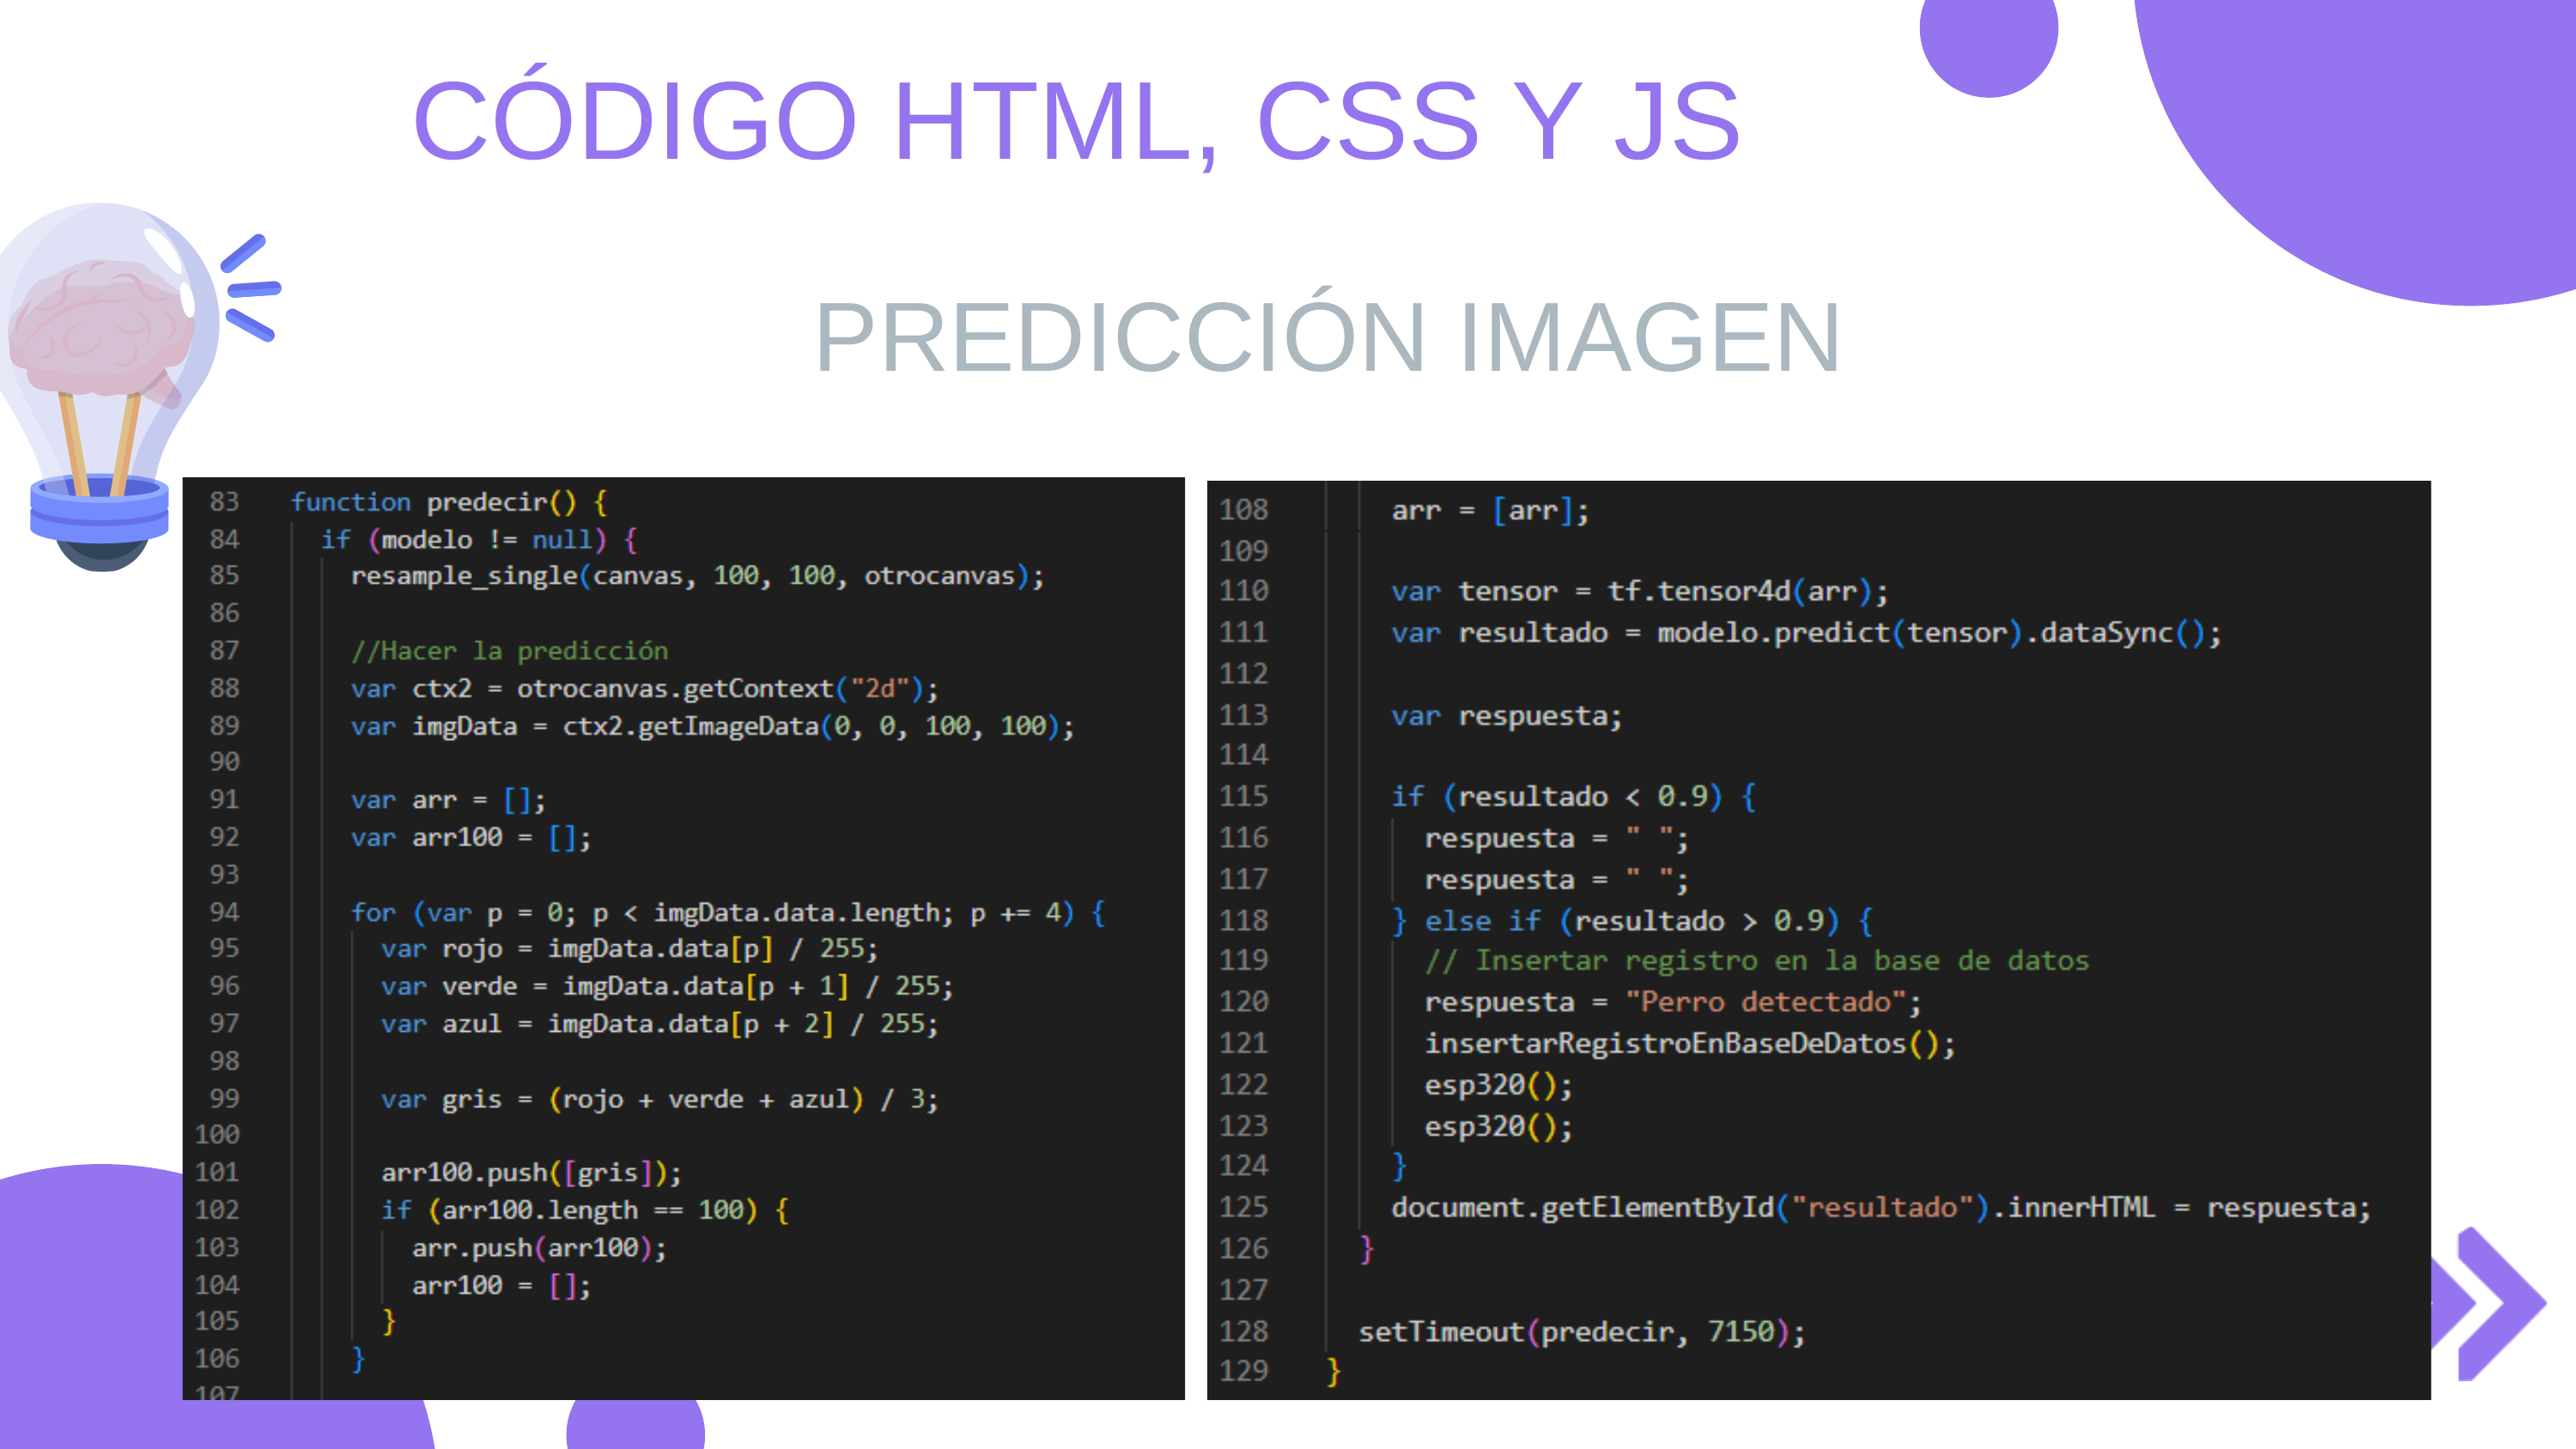

CÓDIGO HTML, CSS Y JS

PREDICCIÓN IMAGEN